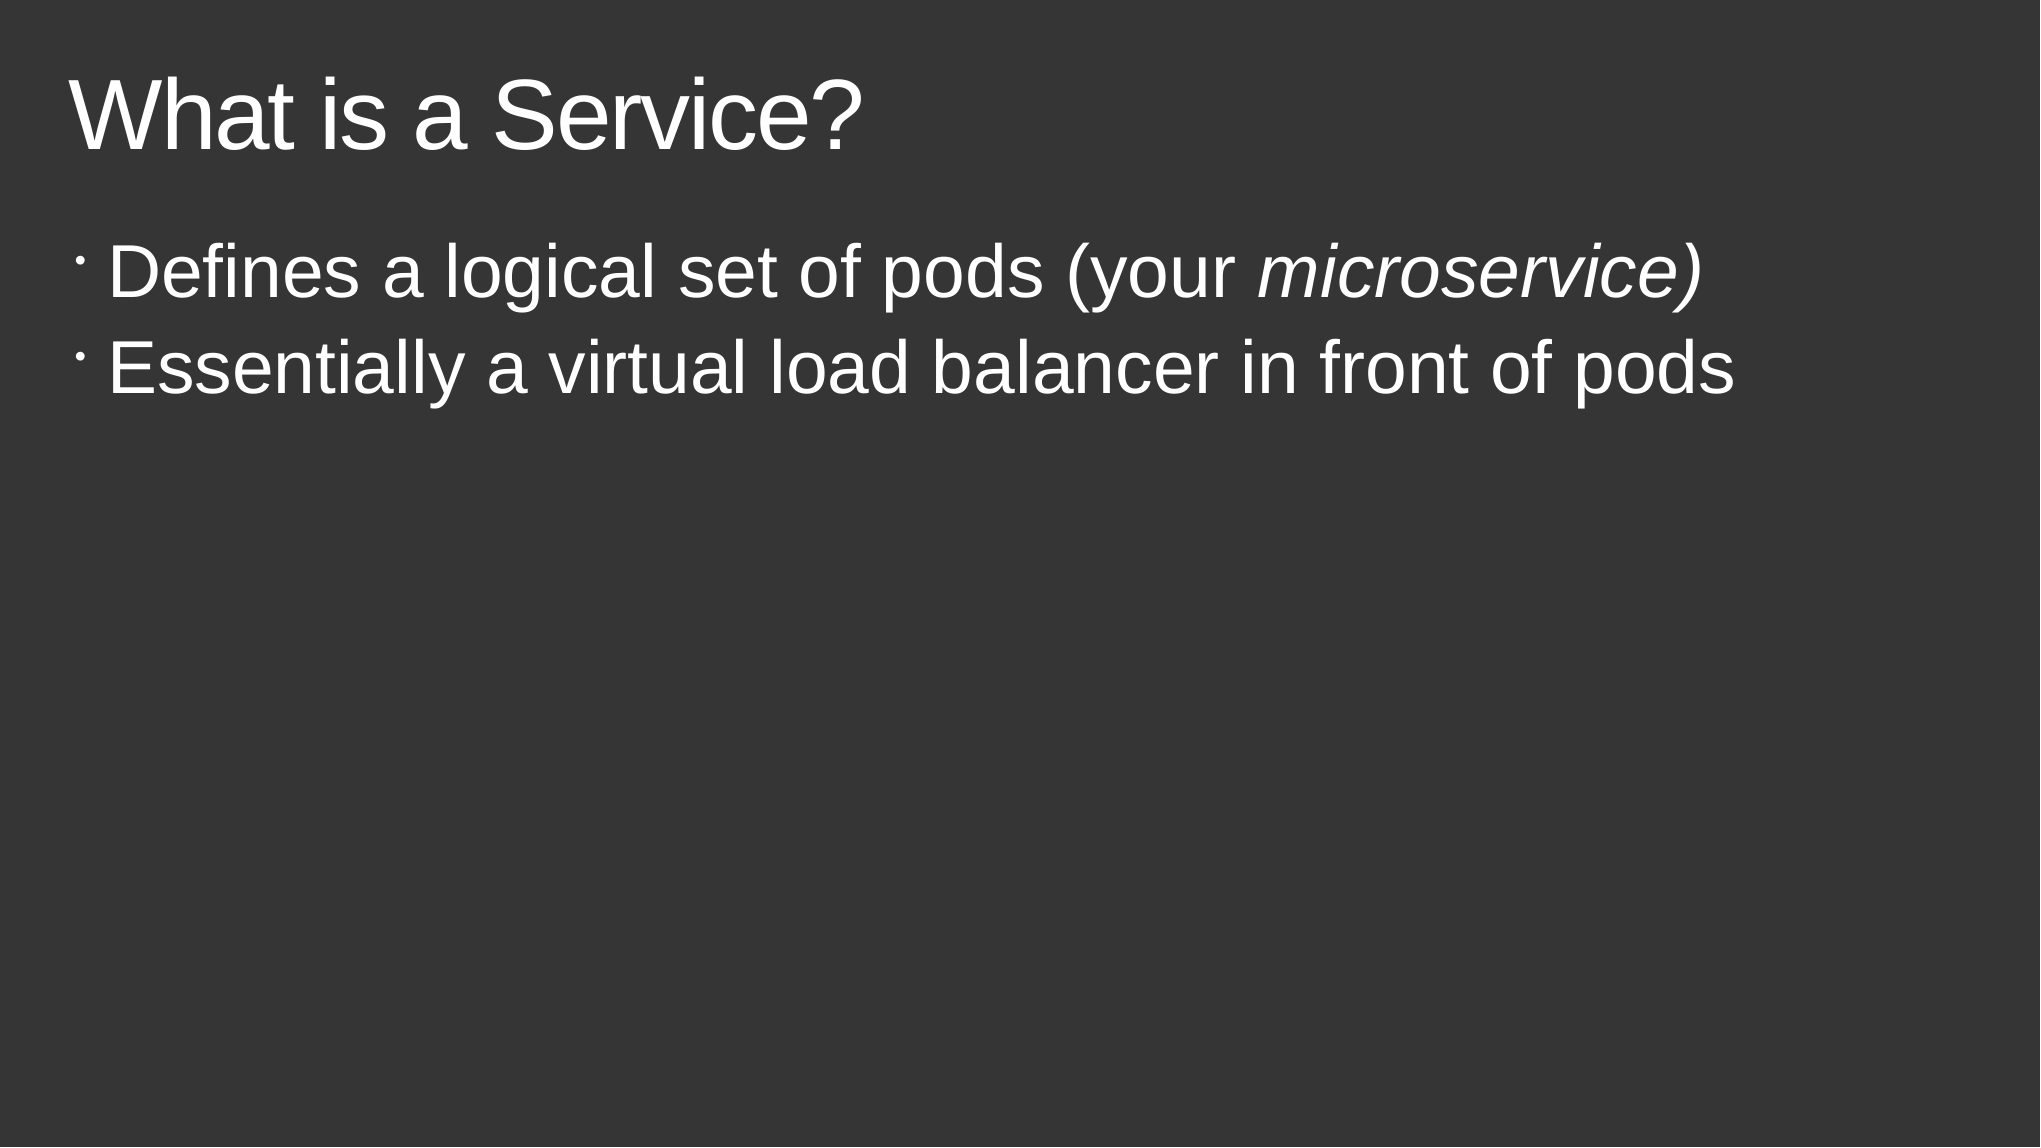

# What is a Service?
Defines a logical set of pods (your microservice)
Essentially a virtual load balancer in front of pods